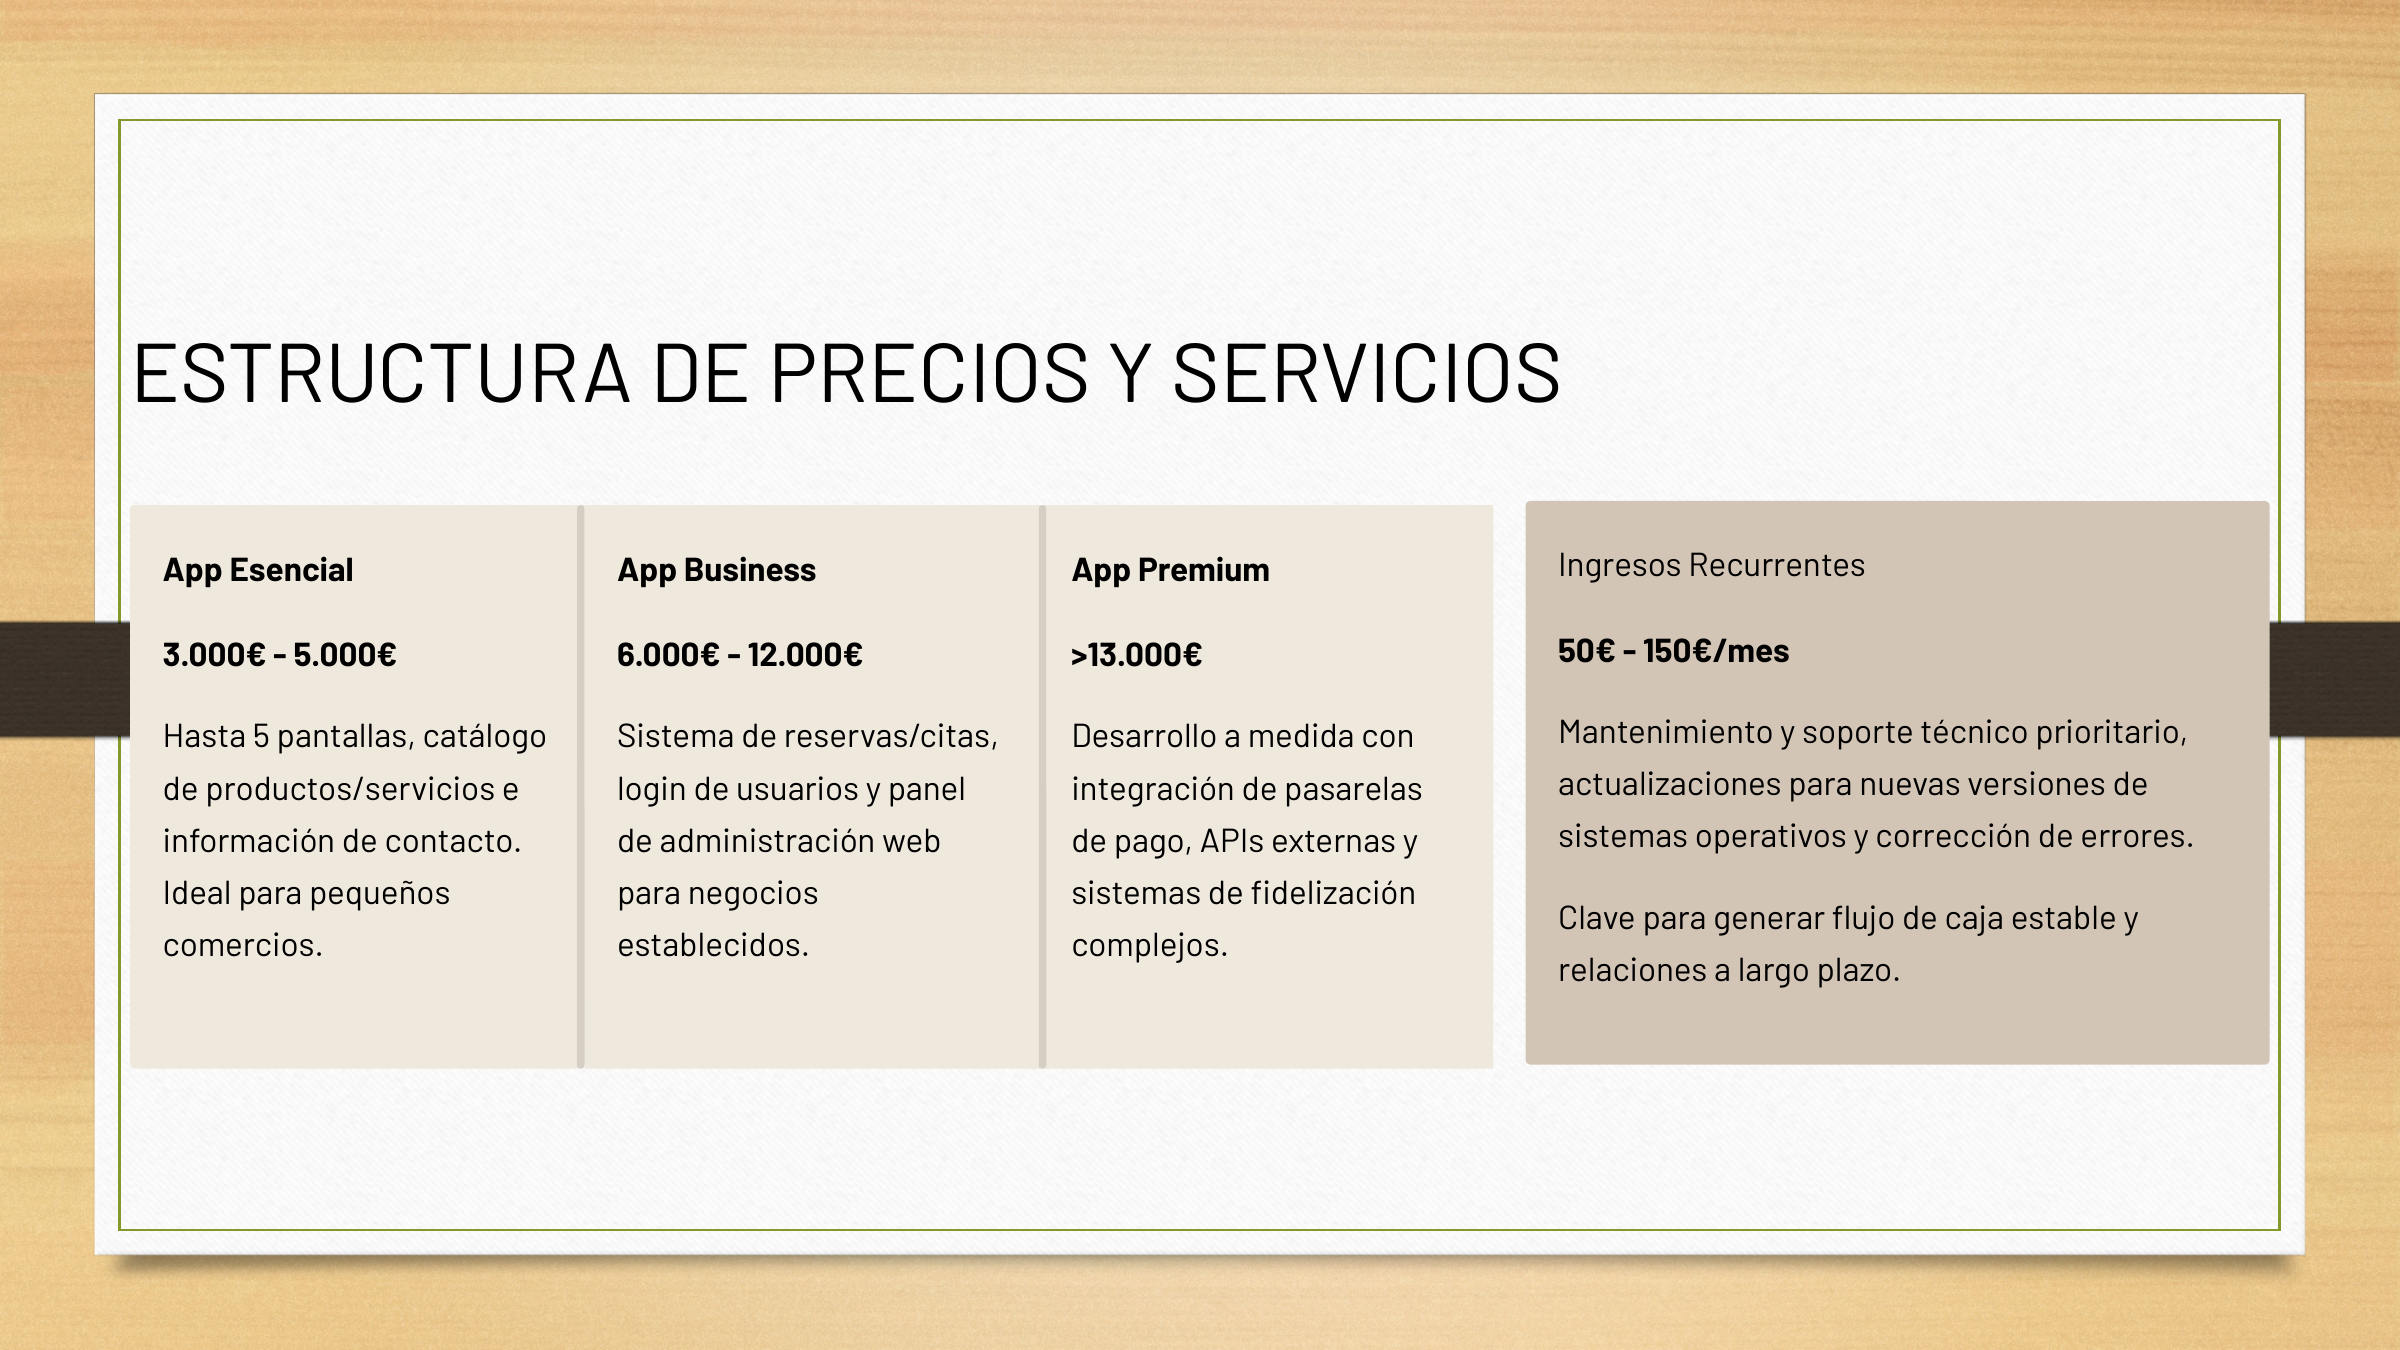

ESTRUCTURA DE PRECIOS Y SERVICIOS

Ingresos Recurrentes
50€ - 150€/mes
Mantenimiento y soporte técnico prioritario, actualizaciones para nuevas versiones de sistemas operativos y corrección de errores.
Clave para generar flujo de caja estable y relaciones a largo plazo.

App Esencial
App Business
App Premium
3.000€ - 5.000€
6.000€ - 12.000€
>13.000€
Hasta 5 pantallas, catálogo de productos/servicios e información de contacto. Ideal para pequeños comercios.
Sistema de reservas/citas, login de usuarios y panel de administración web para negocios establecidos.
Desarrollo a medida con integración de pasarelas de pago, APIs externas y sistemas de fidelización complejos.